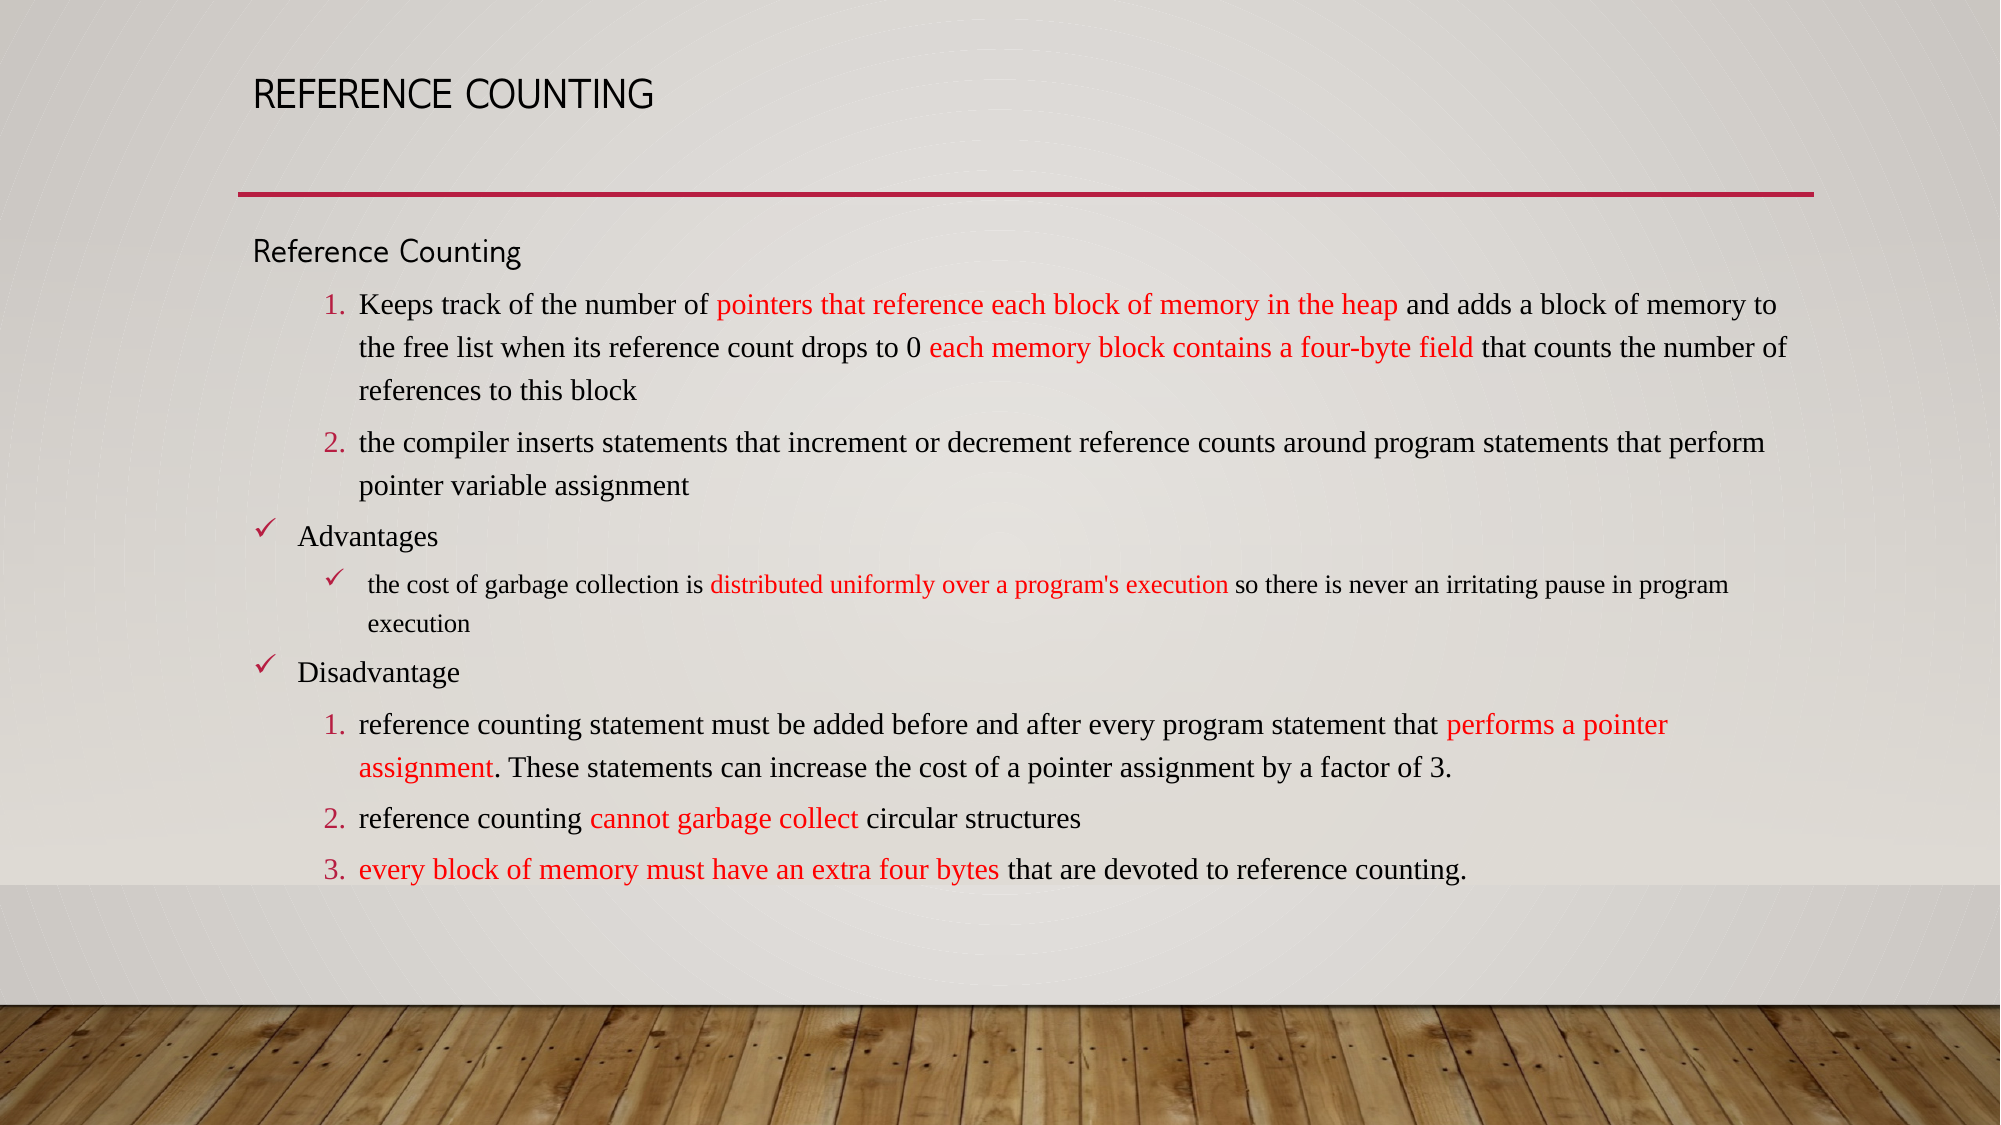

# Reference Counting
Reference Counting
Keeps track of the number of pointers that reference each block of memory in the heap and adds a block of memory to the free list when its reference count drops to 0 each memory block contains a four-byte field that counts the number of references to this block
the compiler inserts statements that increment or decrement reference counts around program statements that perform pointer variable assignment
Advantages
the cost of garbage collection is distributed uniformly over a program's execution so there is never an irritating pause in program execution
Disadvantage
reference counting statement must be added before and after every program statement that performs a pointer assignment. These statements can increase the cost of a pointer assignment by a factor of 3.
reference counting cannot garbage collect circular structures
every block of memory must have an extra four bytes that are devoted to reference counting.